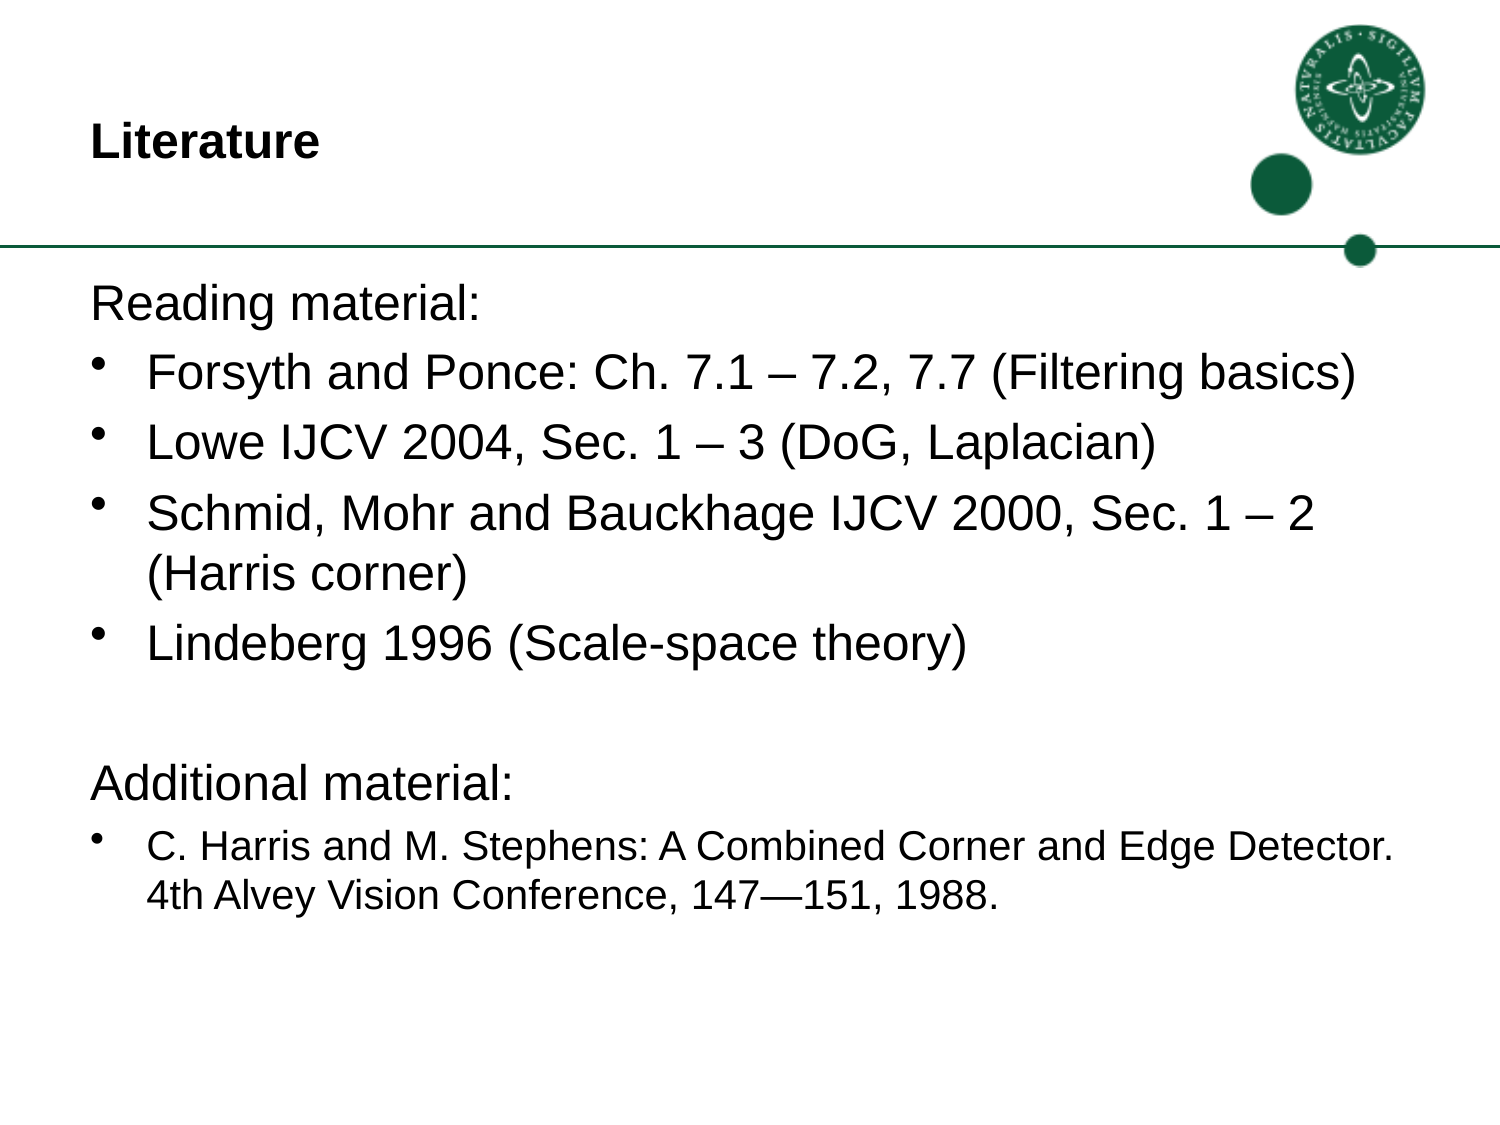

# Literature
Reading material:
Forsyth and Ponce: Ch. 7.1 – 7.2, 7.7 (Filtering basics)
Lowe IJCV 2004, Sec. 1 – 3 (DoG, Laplacian)
Schmid, Mohr and Bauckhage IJCV 2000, Sec. 1 – 2 (Harris corner)
Lindeberg 1996 (Scale-space theory)

Additional material:
C. Harris and M. Stephens: A Combined Corner and Edge Detector. 4th Alvey Vision Conference, 147—151, 1988.